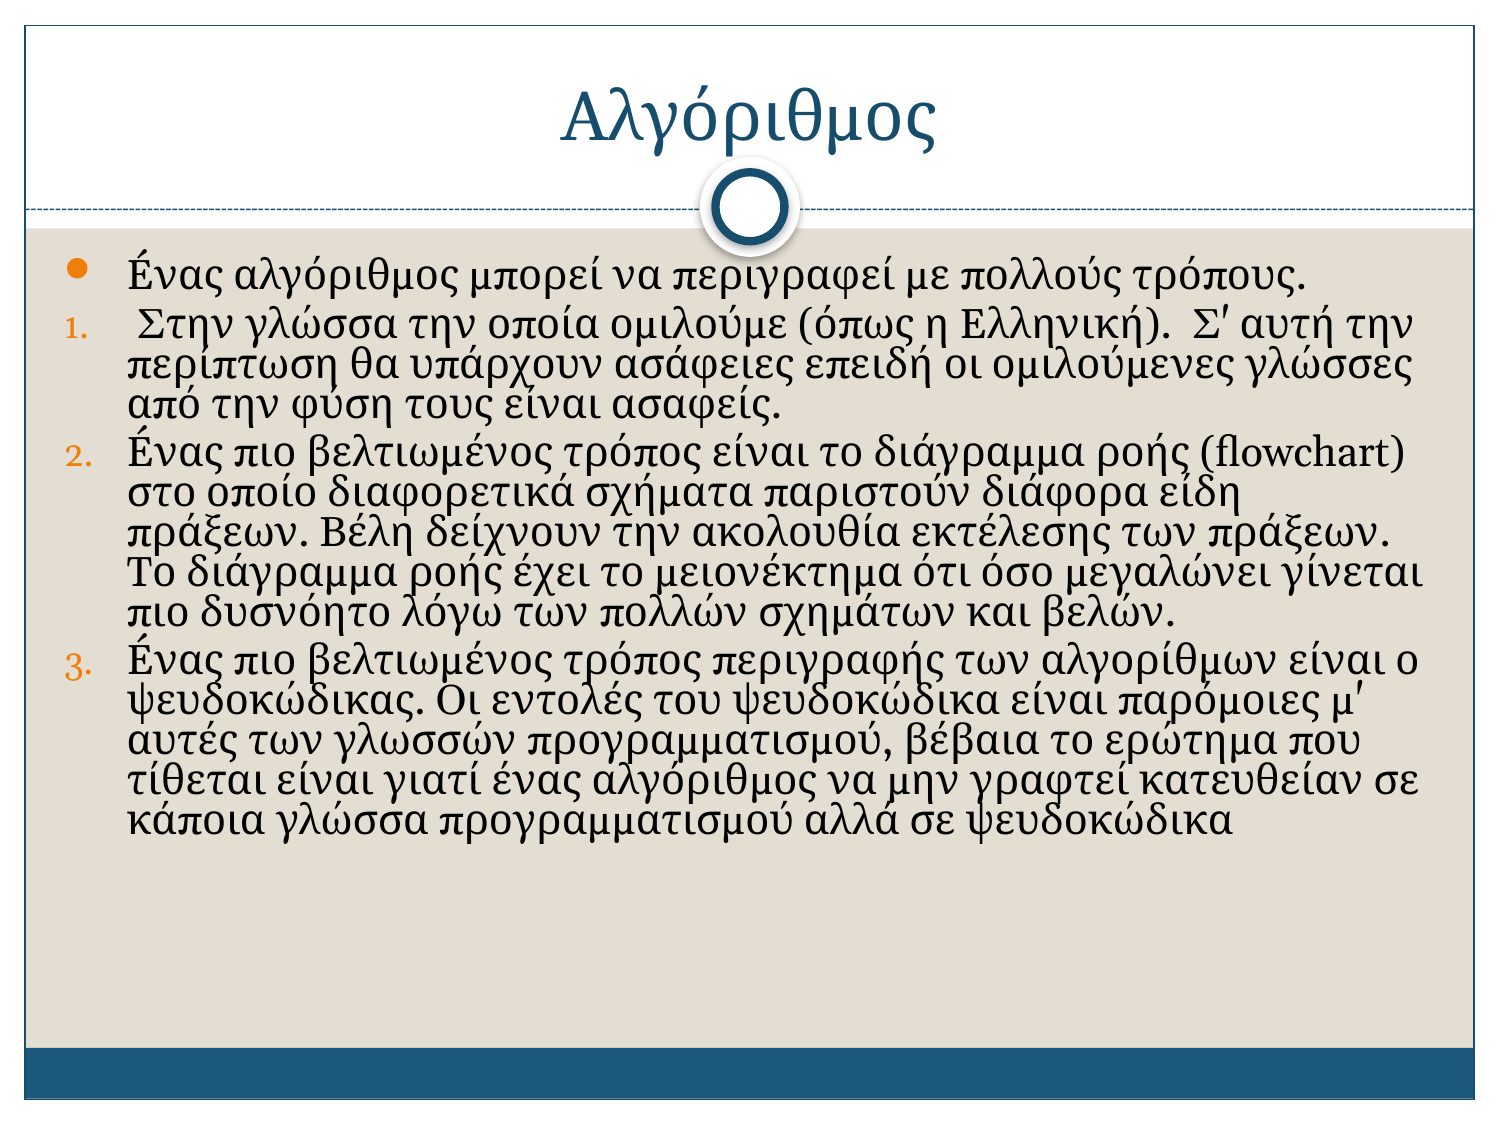

# Αλγόριθμος
Ένας αλγόριθμος μπορεί να περιγραφεί με πολλούς τρόπους.
 Στην γλώσσα την οποία ομιλούμε (όπως η Ελληνική).  Σ' αυτή την περίπτωση θα υπάρχουν ασάφειες επειδή οι ομιλούμενες γλώσσες από την φύση τους είναι ασαφείς.
Ένας πιο βελτιωμένος τρόπος είναι το διάγραμμα ροής (flowchart) στο οποίο διαφορετικά σχήματα παριστούν διάφορα είδη πράξεων. Βέλη δείχνουν την ακολουθία εκτέλεσης των πράξεων. Το διάγραμμα ροής έχει το μειονέκτημα ότι όσο μεγαλώνει γίνεται πιο δυσνόητο λόγω των πολλών σχημάτων και βελών.
Ένας πιο βελτιωμένος τρόπος περιγραφής των αλγορίθμων είναι ο ψευδοκώδικας. Οι εντολές του ψευδοκώδικα είναι παρόμοιες μ' αυτές των γλωσσών προγραμματισμού, βέβαια το ερώτημα που τίθεται είναι γιατί ένας αλγόριθμος να μην γραφτεί κατευθείαν σε κάποια γλώσσα προγραμματισμού αλλά σε ψευδοκώδικα